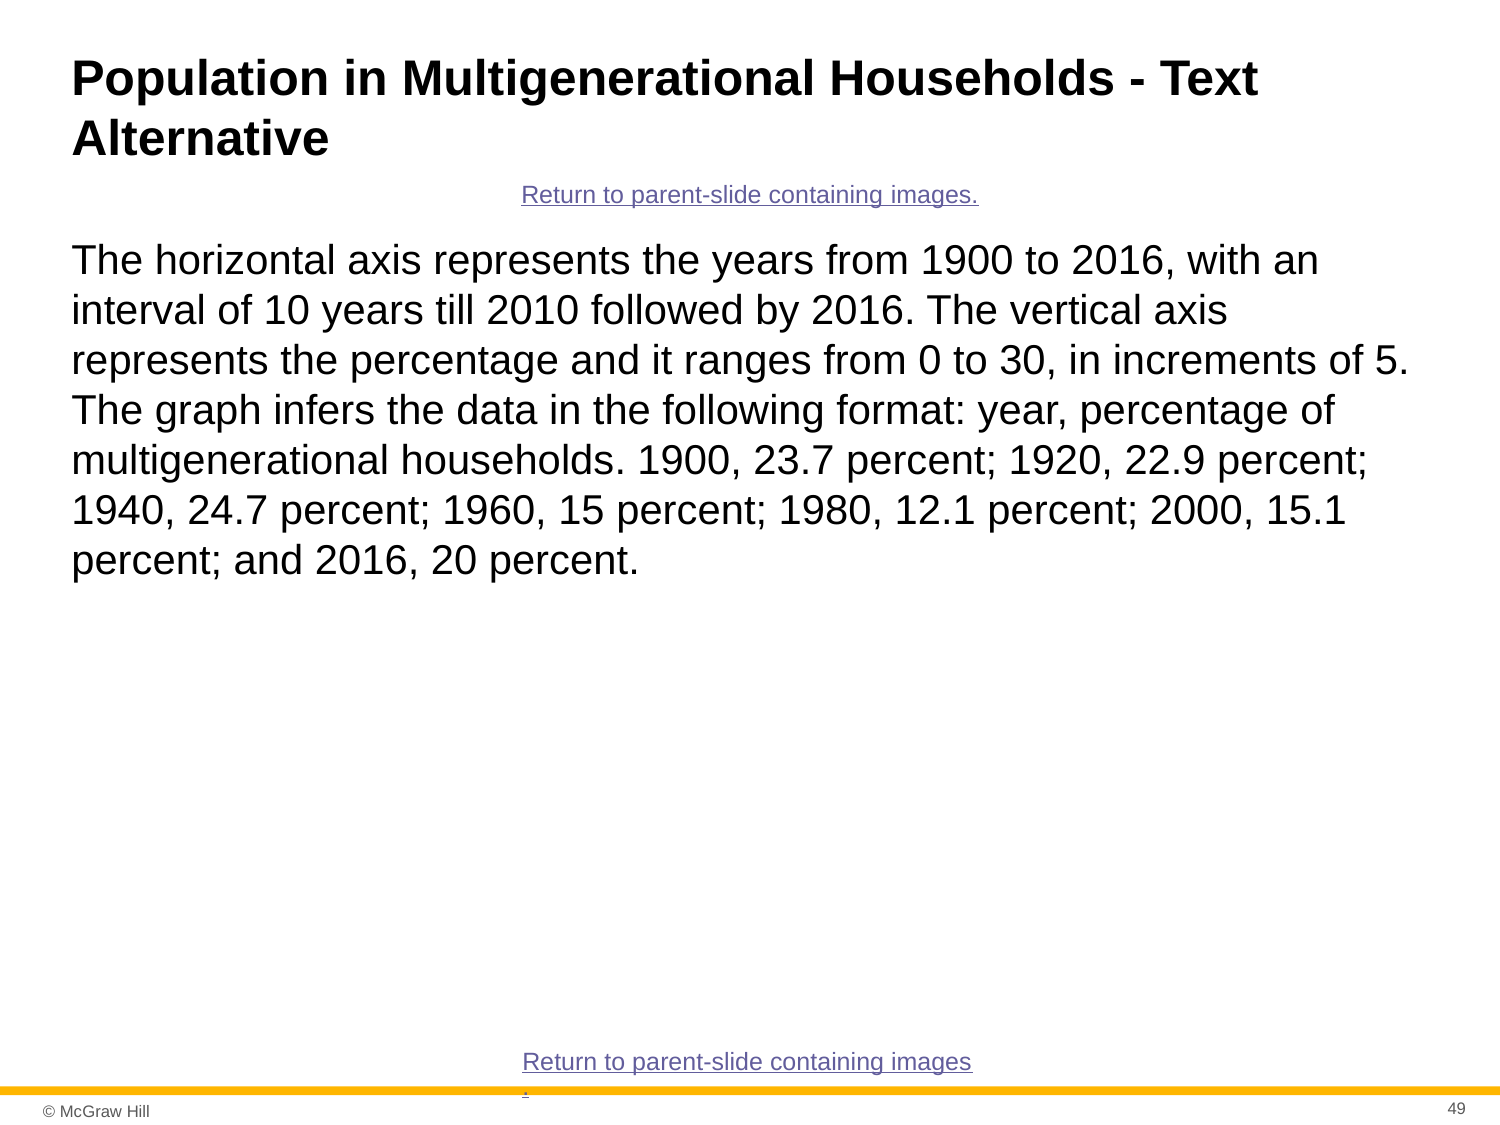

# Population in Multigenerational Households - Text Alternative
Return to parent-slide containing images.
The horizontal axis represents the years from 1900 to 2016, with an interval of 10 years till 2010 followed by 2016. The vertical axis represents the percentage and it ranges from 0 to 30, in increments of 5. The graph infers the data in the following format: year, percentage of multigenerational households. 1900, 23.7 percent; 1920, 22.9 percent; 1940, 24.7 percent; 1960, 15 percent; 1980, 12.1 percent; 2000, 15.1 percent; and 2016, 20 percent.
Return to parent-slide containing images.